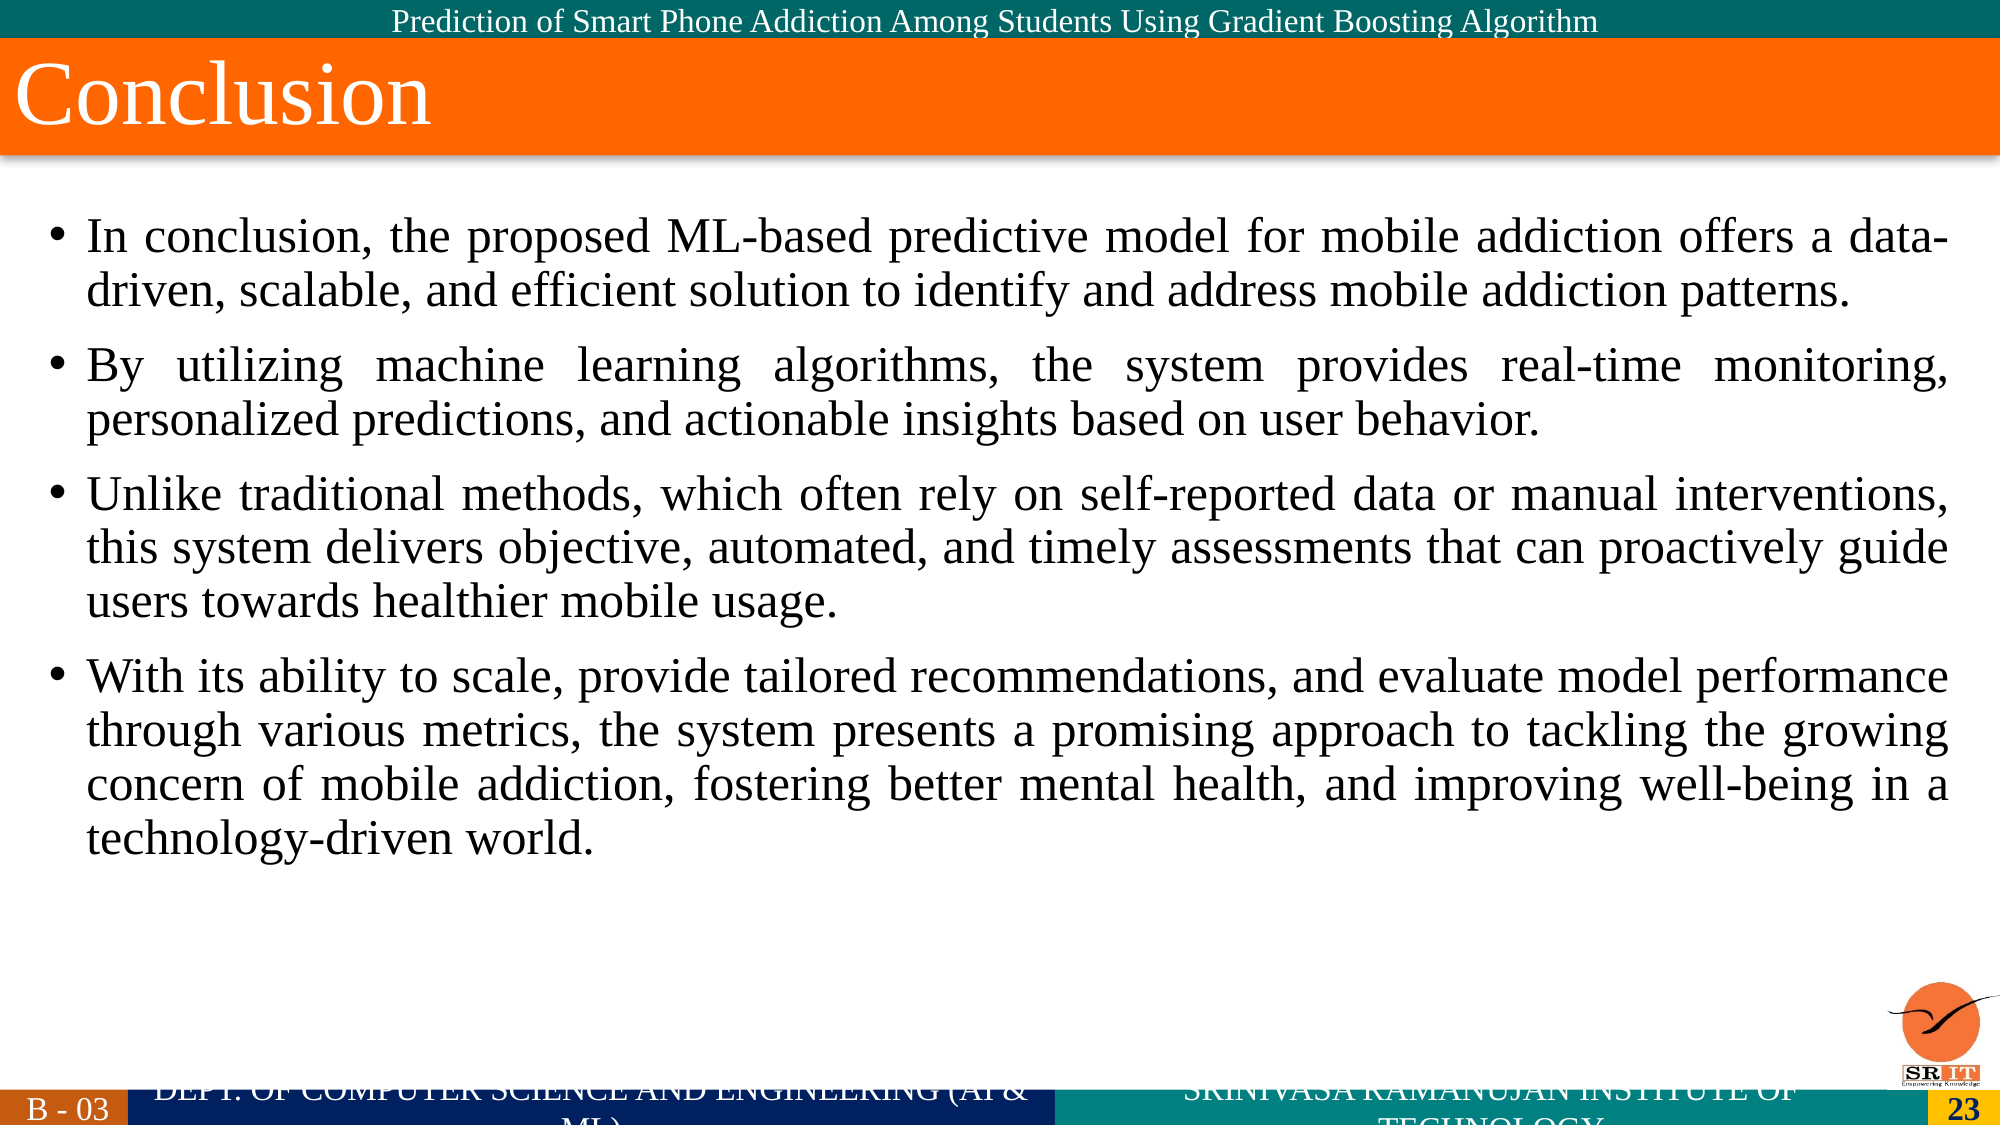

# Conclusion
In conclusion, the proposed ML-based predictive model for mobile addiction offers a data-driven, scalable, and efficient solution to identify and address mobile addiction patterns.
By utilizing machine learning algorithms, the system provides real-time monitoring, personalized predictions, and actionable insights based on user behavior.
Unlike traditional methods, which often rely on self-reported data or manual interventions, this system delivers objective, automated, and timely assessments that can proactively guide users towards healthier mobile usage.
With its ability to scale, provide tailored recommendations, and evaluate model performance through various metrics, the system presents a promising approach to tackling the growing concern of mobile addiction, fostering better mental health, and improving well-being in a technology-driven world.